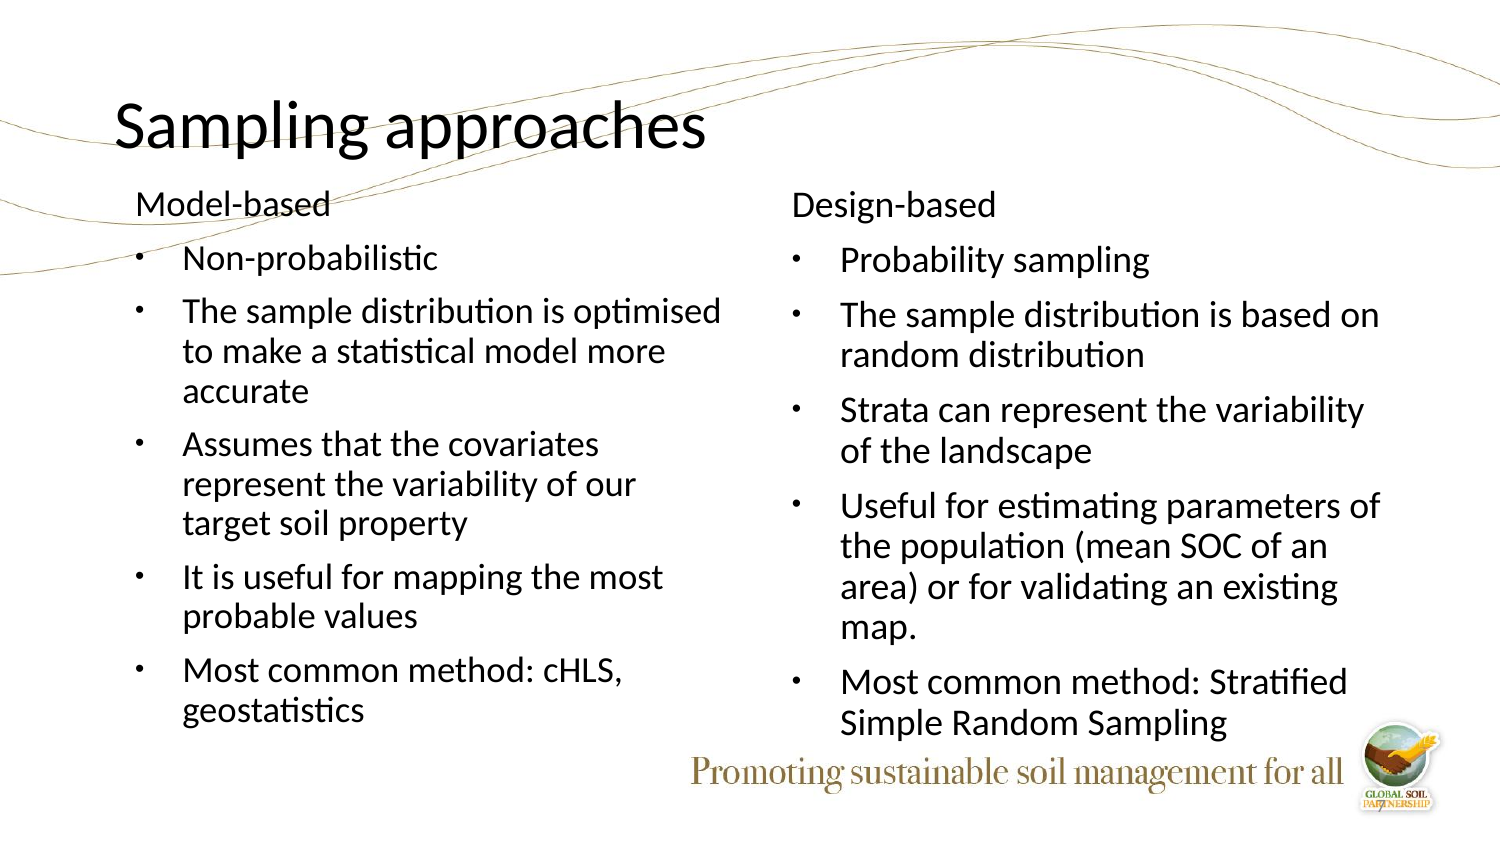

# Sampling approaches
Model-based
Non-probabilistic
The sample distribution is optimised to make a statistical model more accurate
Assumes that the covariates represent the variability of our target soil property
It is useful for mapping the most probable values
Most common method: cHLS, geostatistics
Design-based
Probability sampling
The sample distribution is based on random distribution
Strata can represent the variability of the landscape
Useful for estimating parameters of the population (mean SOC of an area) or for validating an existing map.
Most common method: Stratified Simple Random Sampling
7